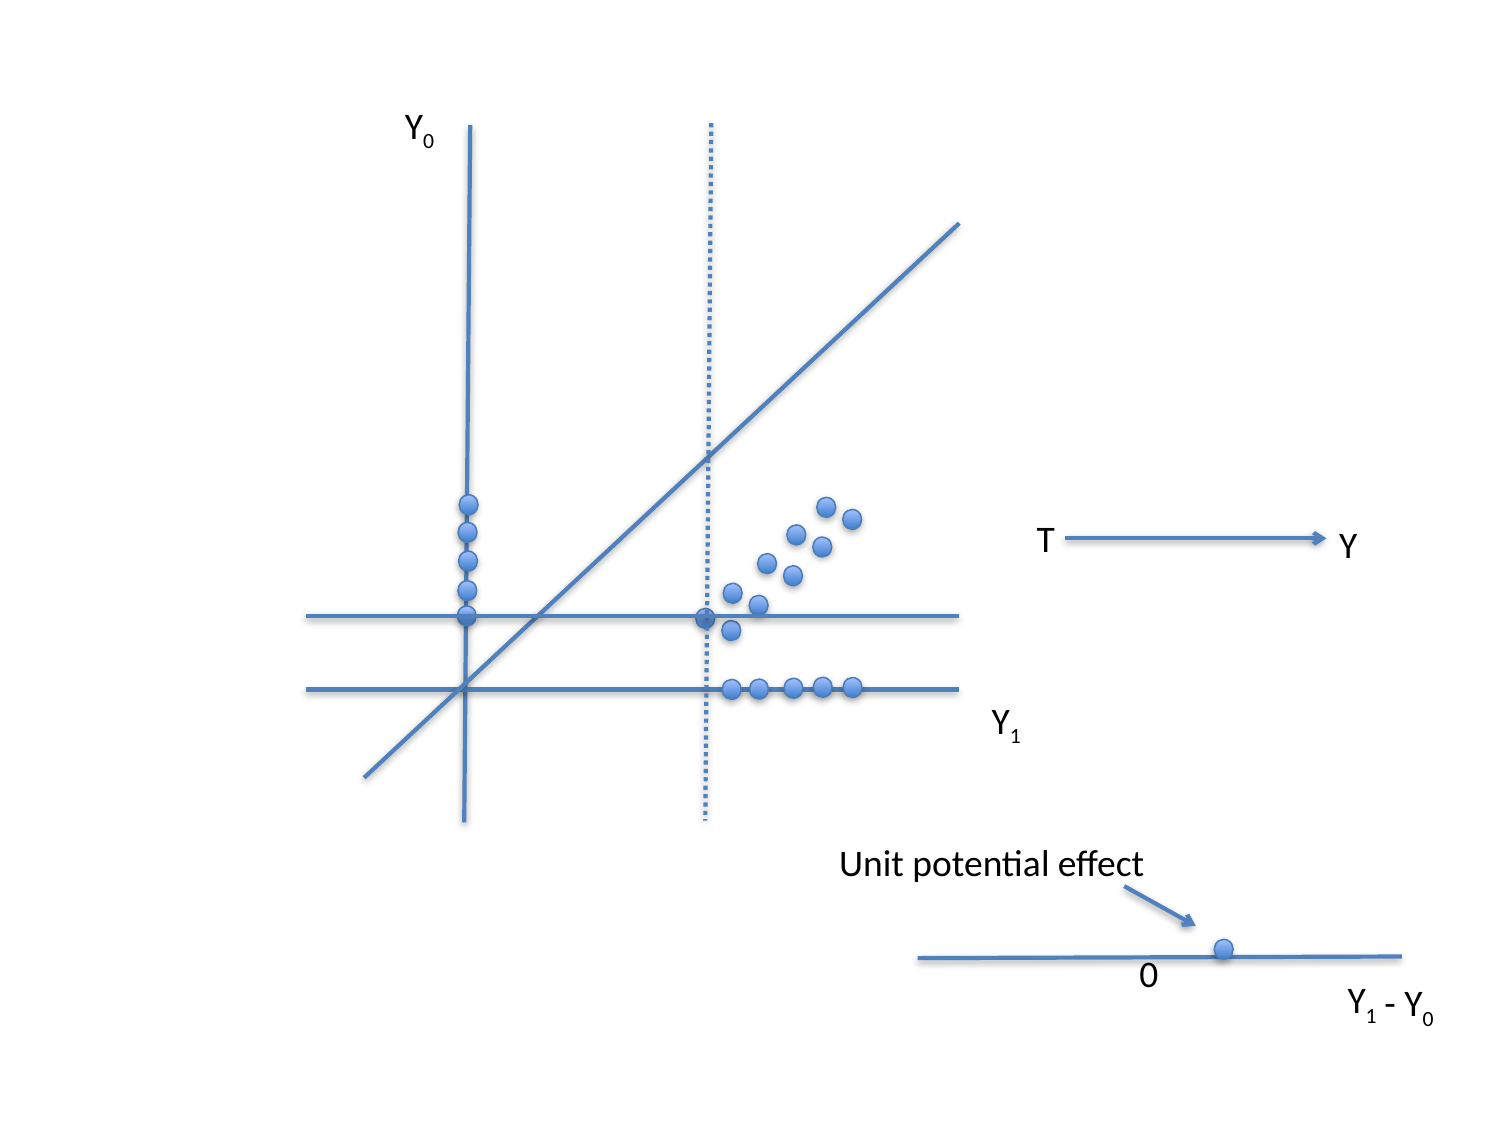

Y0

T

Y
These nodes are not counterfactual but observable

Y1
Unit potential effect

0
Y1
- Y0